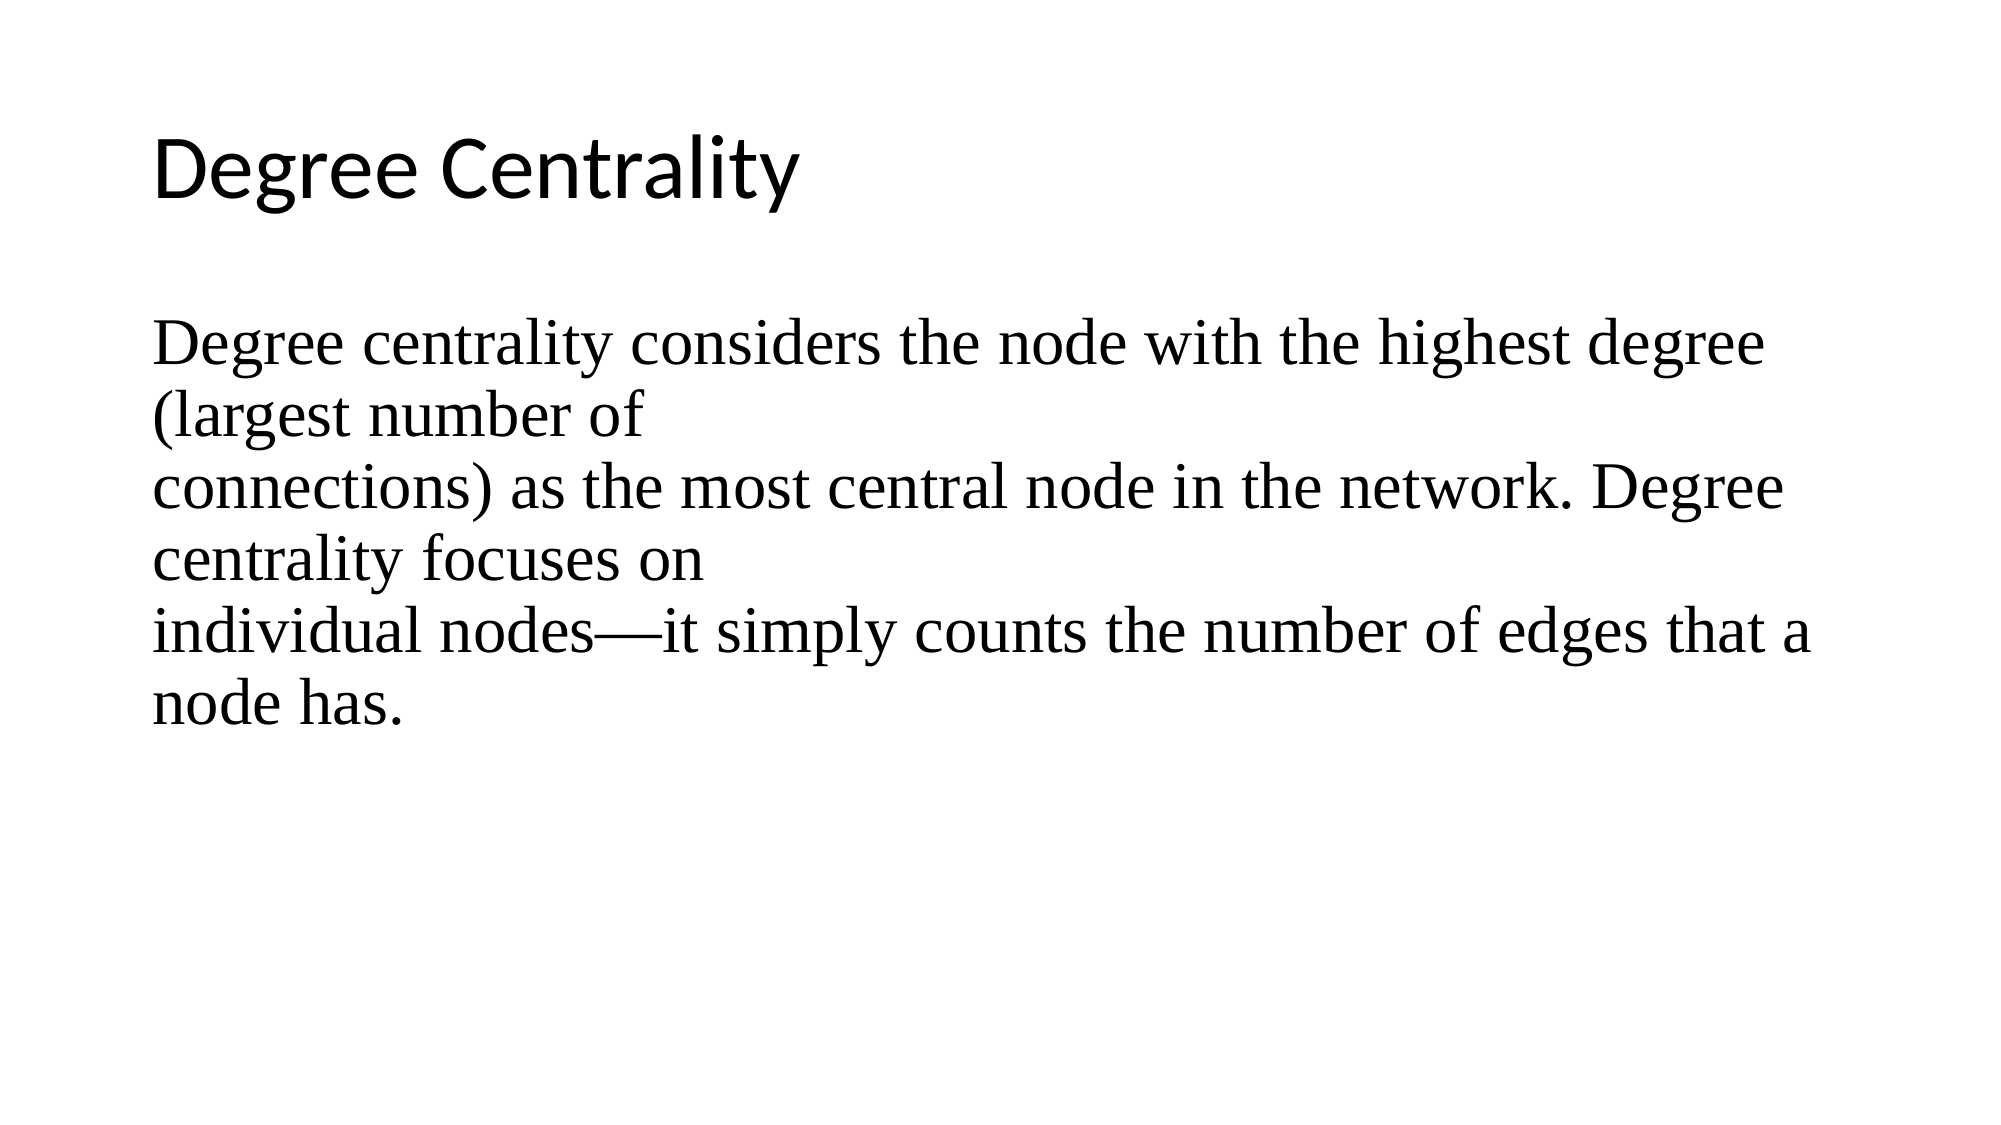

# Degree Centrality
Degree centrality considers the node with the highest degree (largest number of
connections) as the most central node in the network. Degree centrality focuses on
individual nodes—it simply counts the number of edges that a node has.